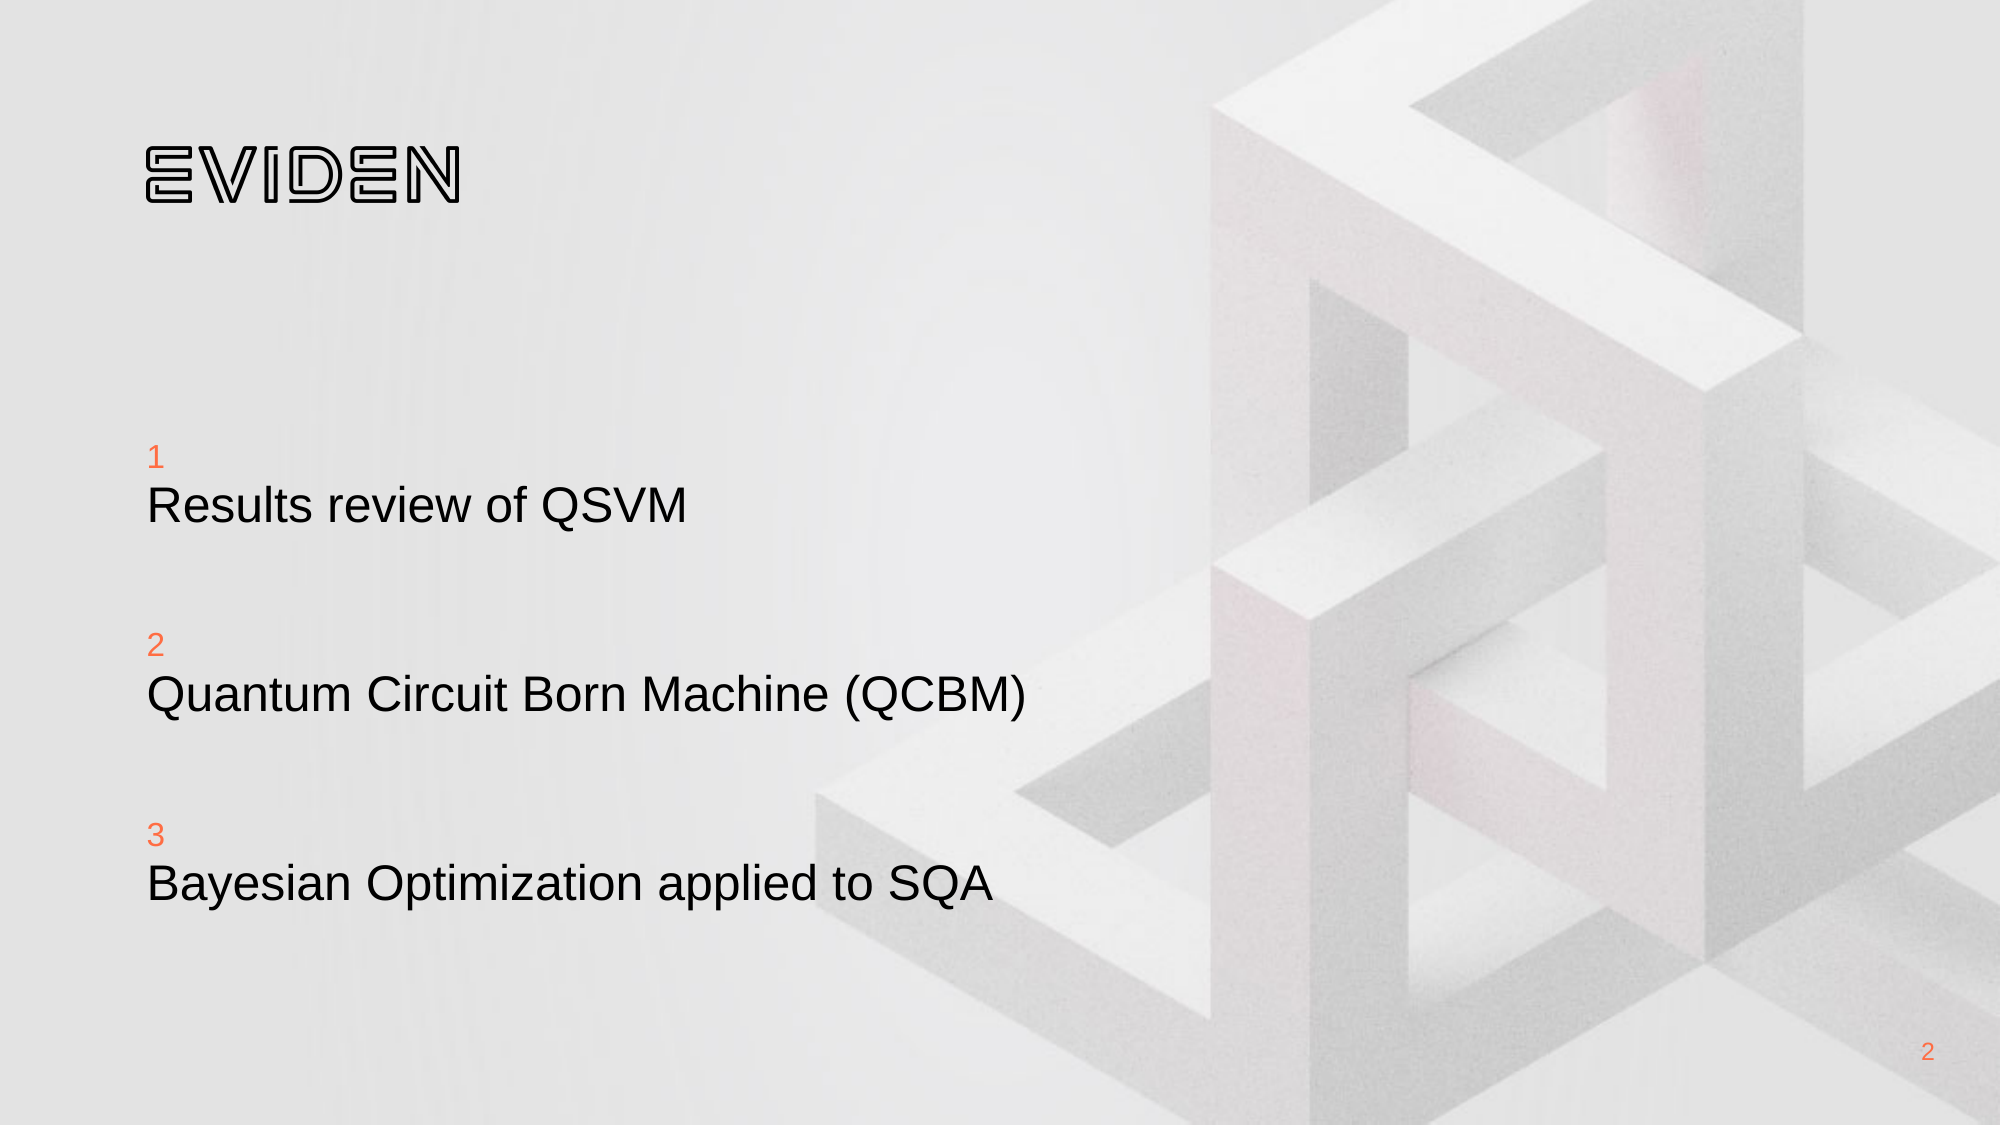

1
Results review of QSVM
2
Quantum Circuit Born Machine (QCBM)
3
Bayesian Optimization applied to SQA